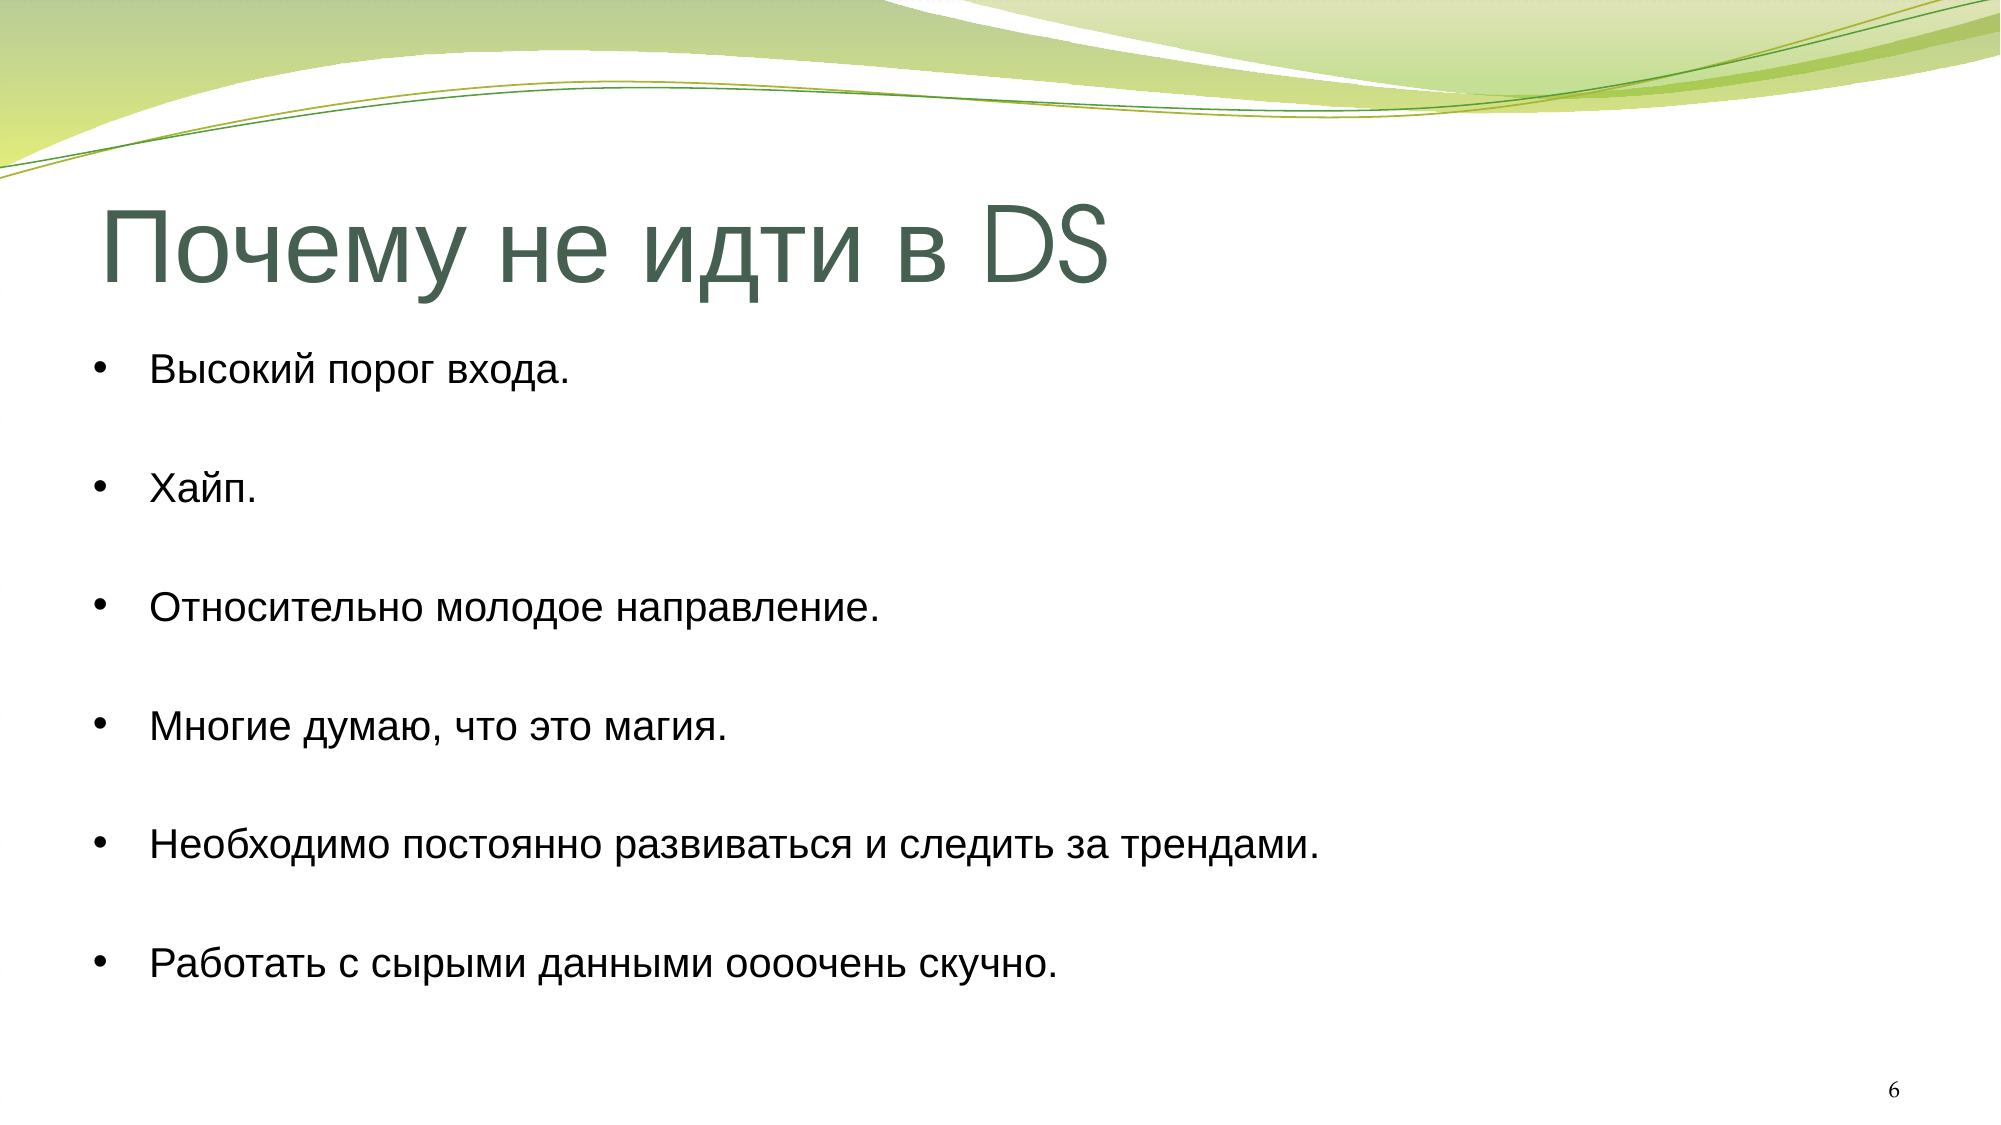

# Почему не идти в DS
Высокий порог входа.

Хайп.

Относительно молодое направление.

Многие думаю, что это магия.

Необходимо постоянно развиваться и следить за трендами.

Работать с сырыми данными оооочень скучно.
6